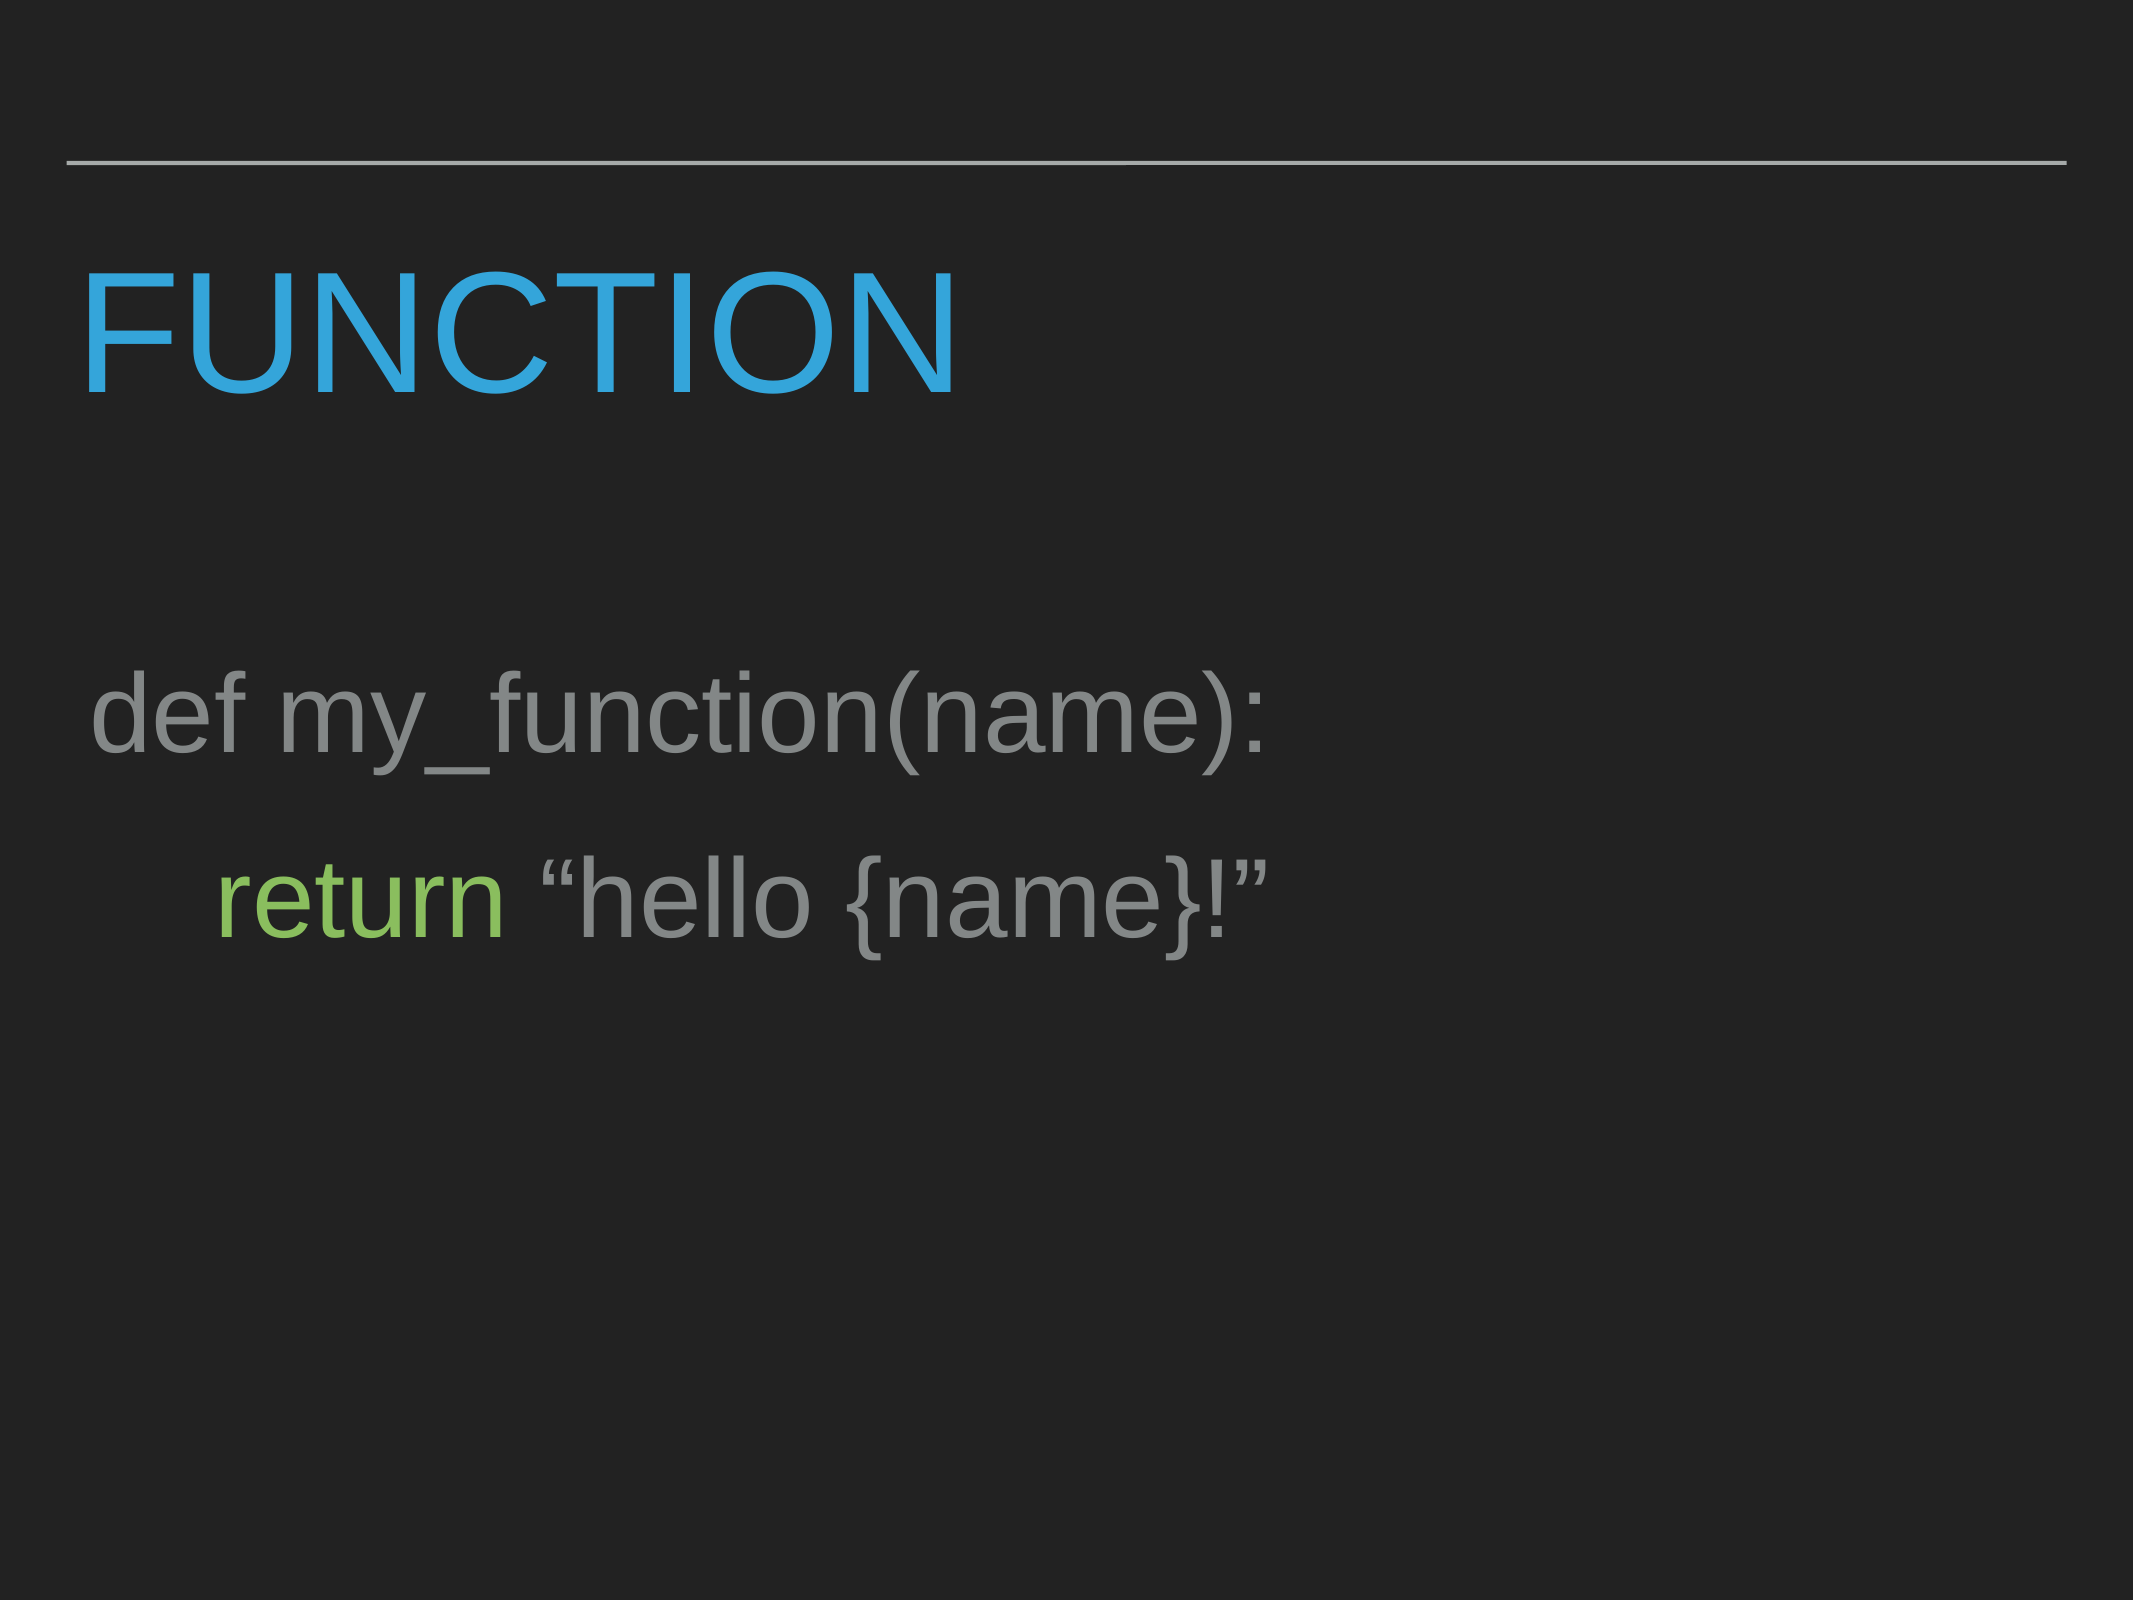

# Function
def my_function(name):
    return “hello {name}!”